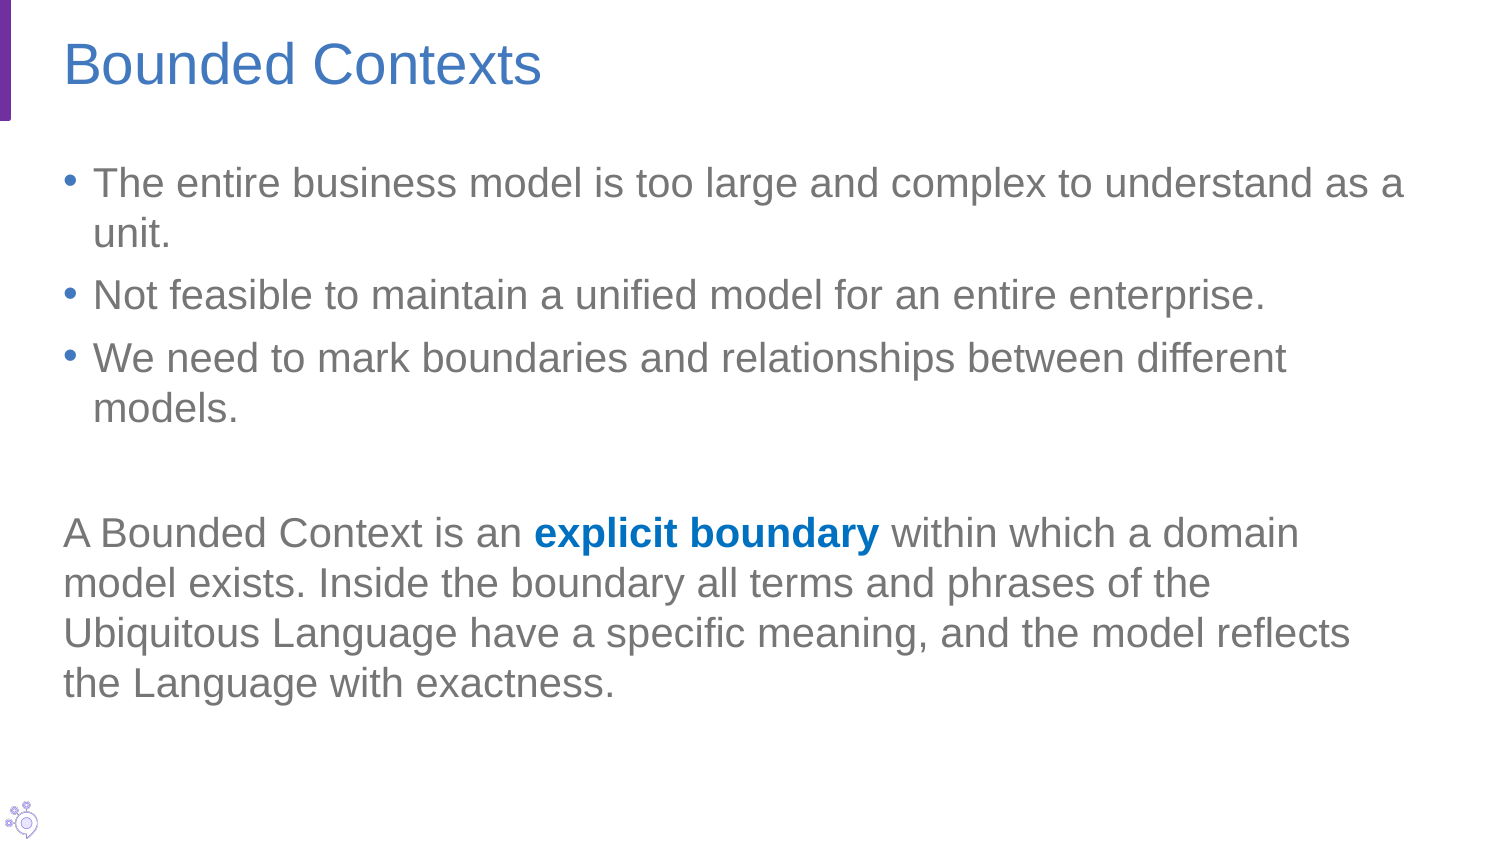

# Bounded Contexts
The entire business model is too large and complex to understand as a unit.
Not feasible to maintain a unified model for an entire enterprise.
We need to mark boundaries and relationships between different models.

A Bounded Context is an explicit boundary within which a domain model exists. Inside the boundary all terms and phrases of the Ubiquitous Language have a specific meaning, and the model reflects the Language with exactness.
62